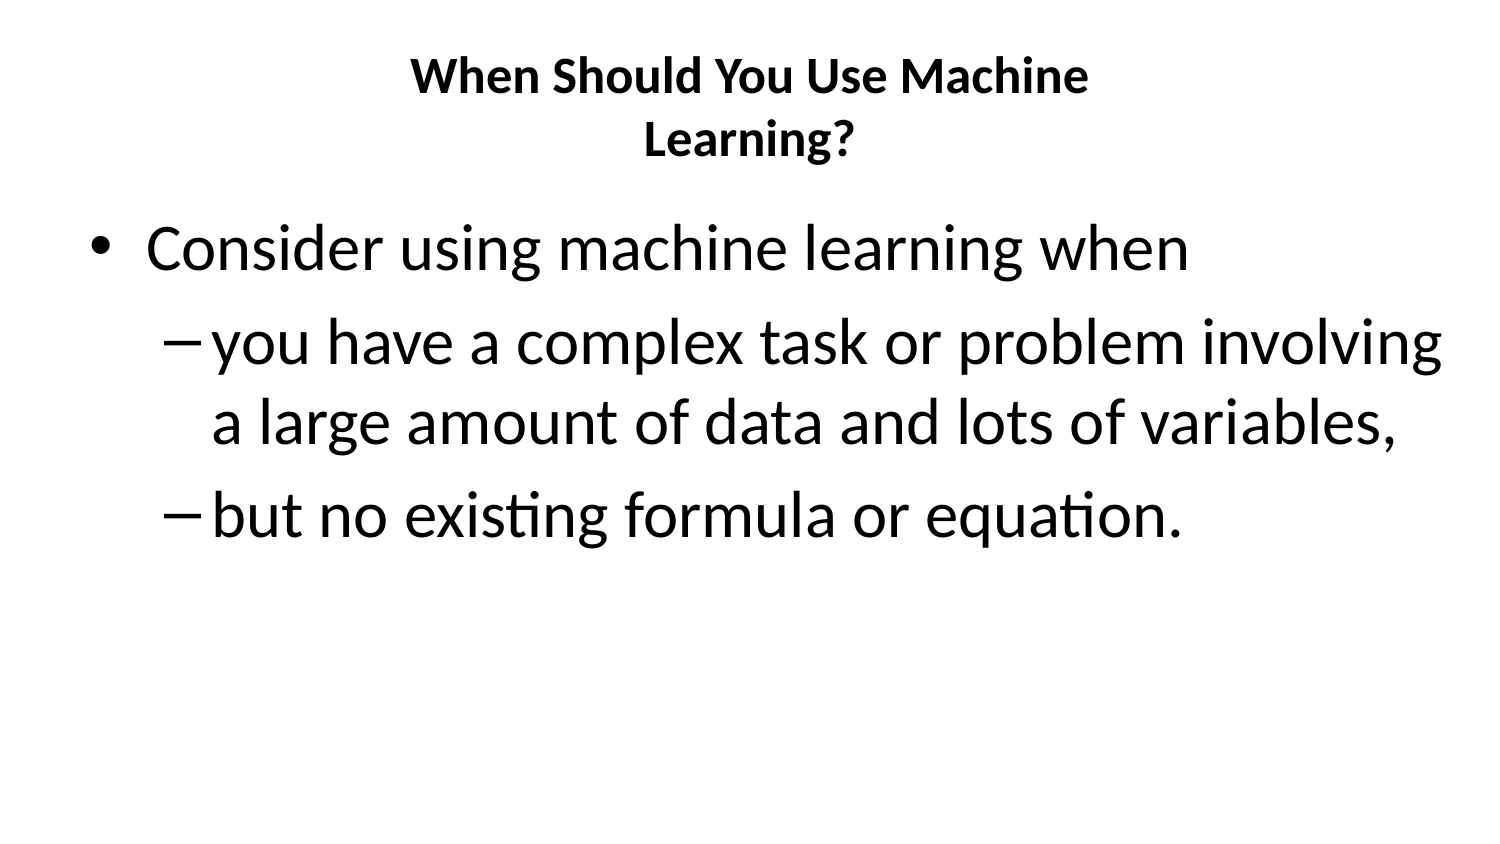

When Should You Use Machine
Learning?
Consider using machine learning when
you have a complex task or problem involving a large amount of data and lots of variables,
but no existing formula or equation.